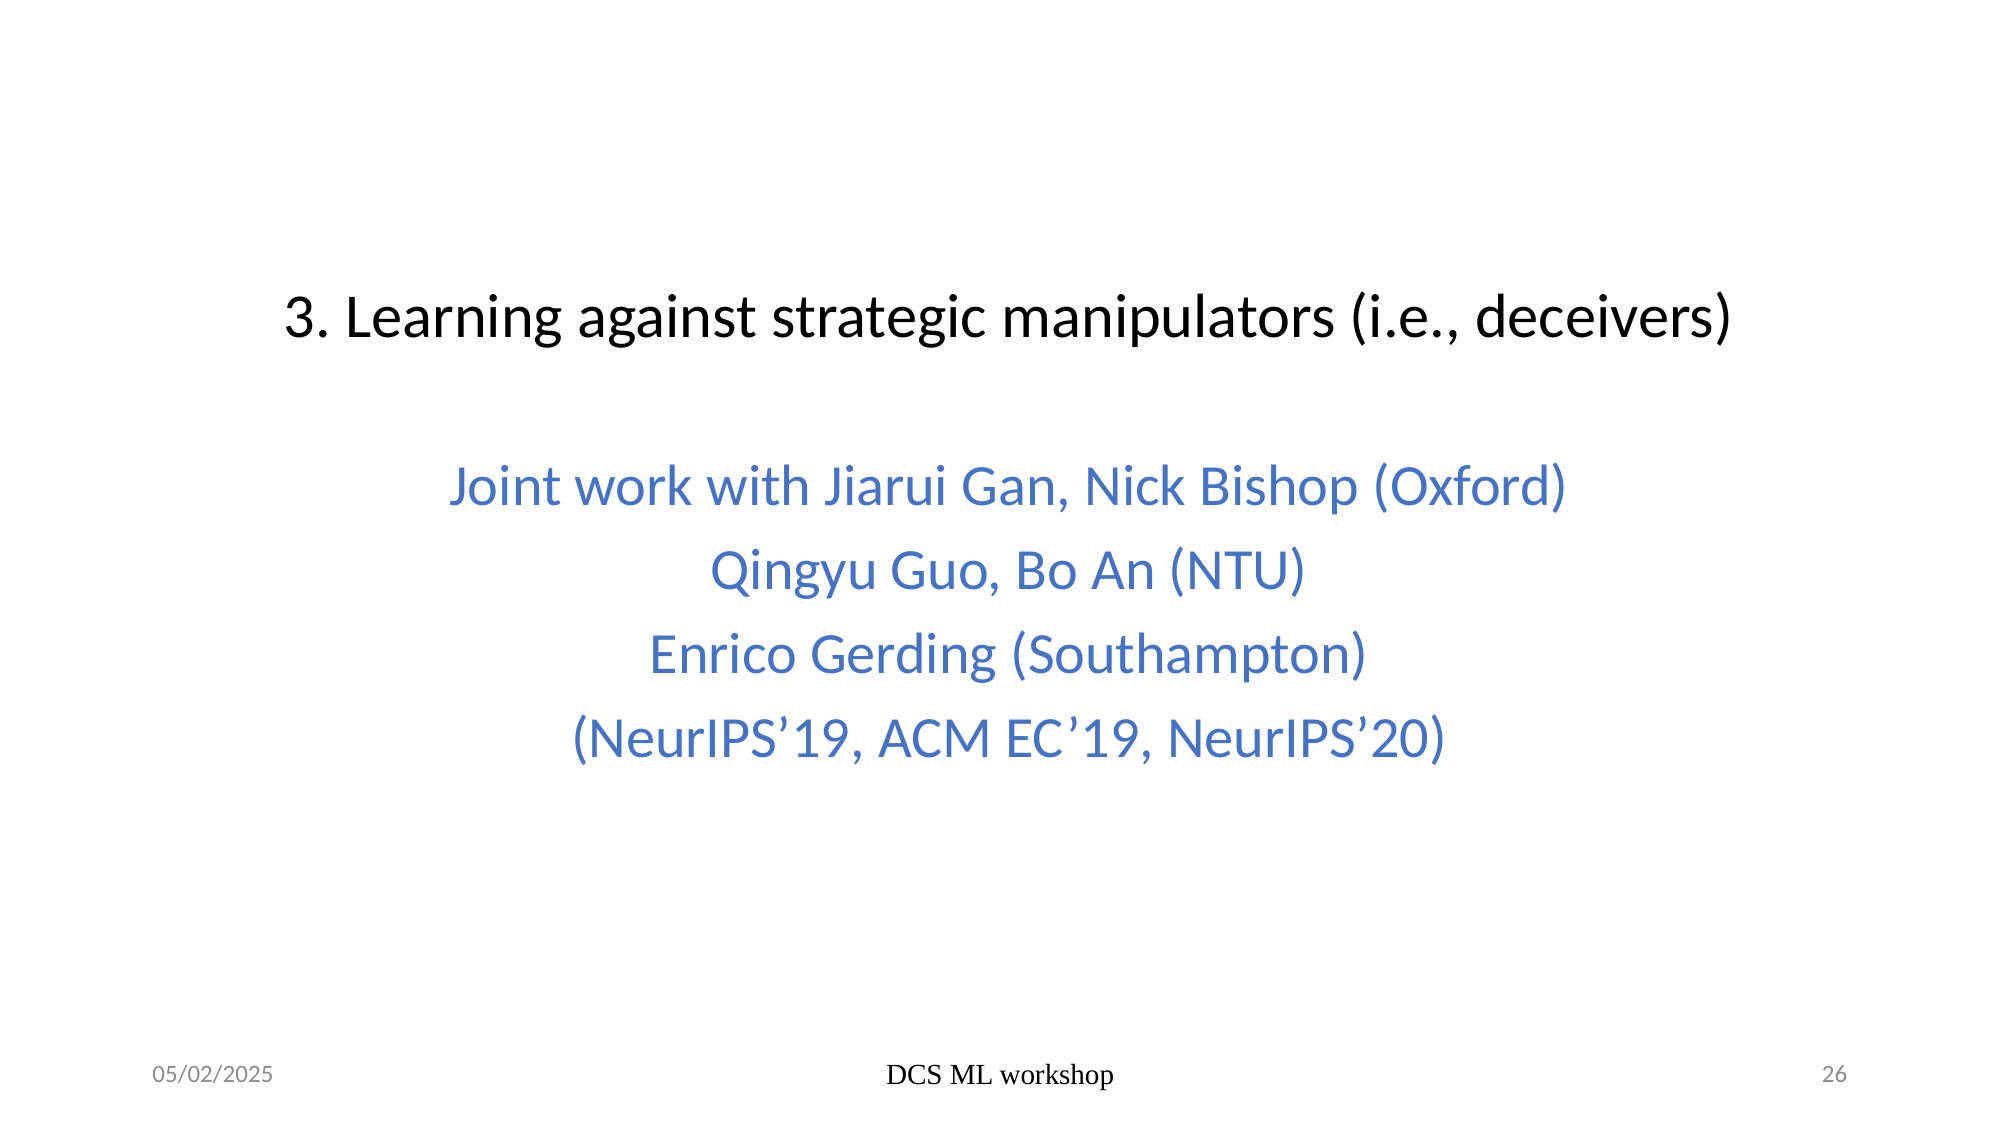

3. Learning against strategic manipulators (i.e., deceivers)

Joint work with Jiarui Gan, Nick Bishop (Oxford)
Qingyu Guo, Bo An (NTU)
Enrico Gerding (Southampton)
(NeurIPS’19, ACM EC’19, NeurIPS’20)

05/02/2025
DCS ML workshop
26